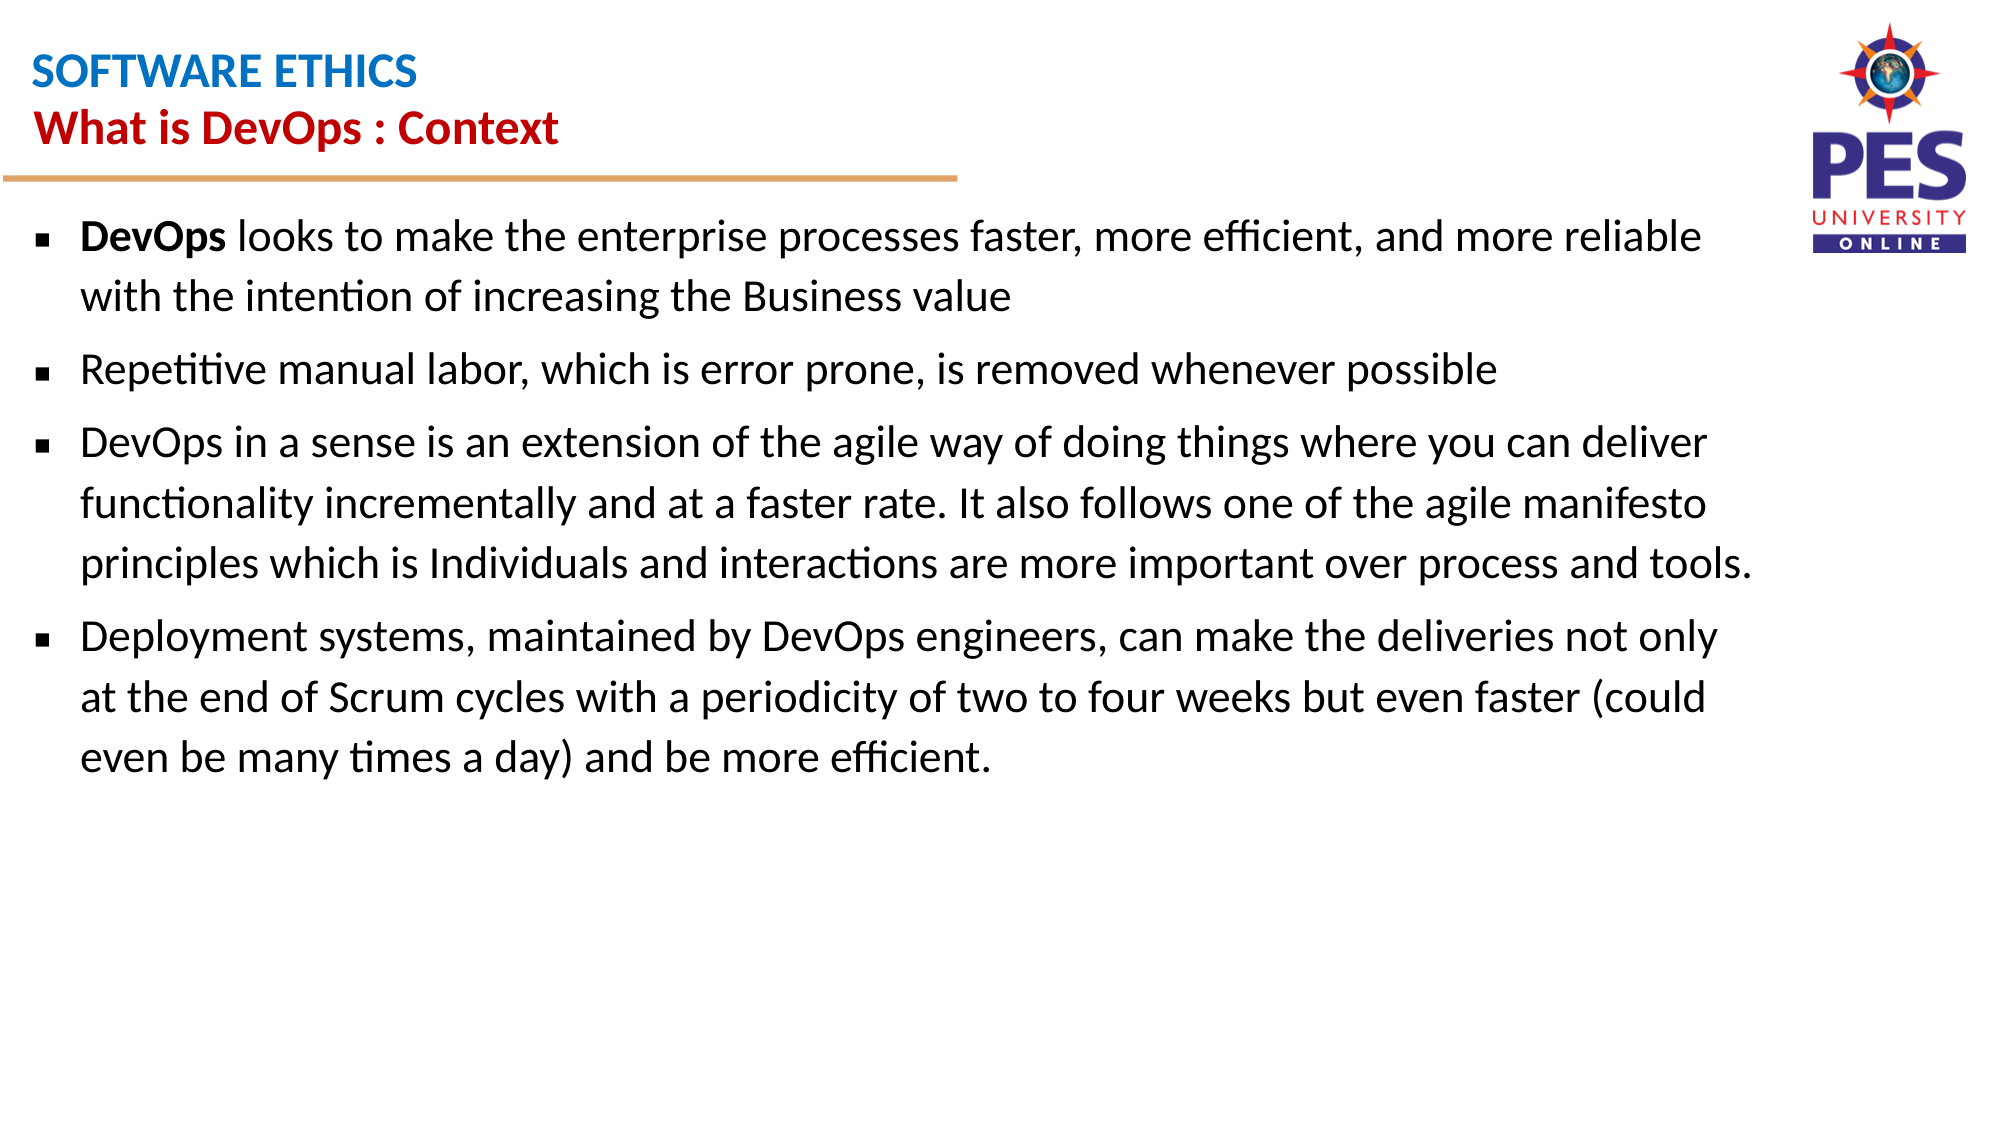

What is DevOps : Context
DevOps looks to make the enterprise processes faster, more efficient, and more reliable with the intention of increasing the Business value
Repetitive manual labor, which is error prone, is removed whenever possible
DevOps in a sense is an extension of the agile way of doing things where you can deliver functionality incrementally and at a faster rate. It also follows one of the agile manifesto principles which is Individuals and interactions are more important over process and tools.
Deployment systems, maintained by DevOps engineers, can make the deliveries not only at the end of Scrum cycles with a periodicity of two to four weeks but even faster (could even be many times a day) and be more efficient.